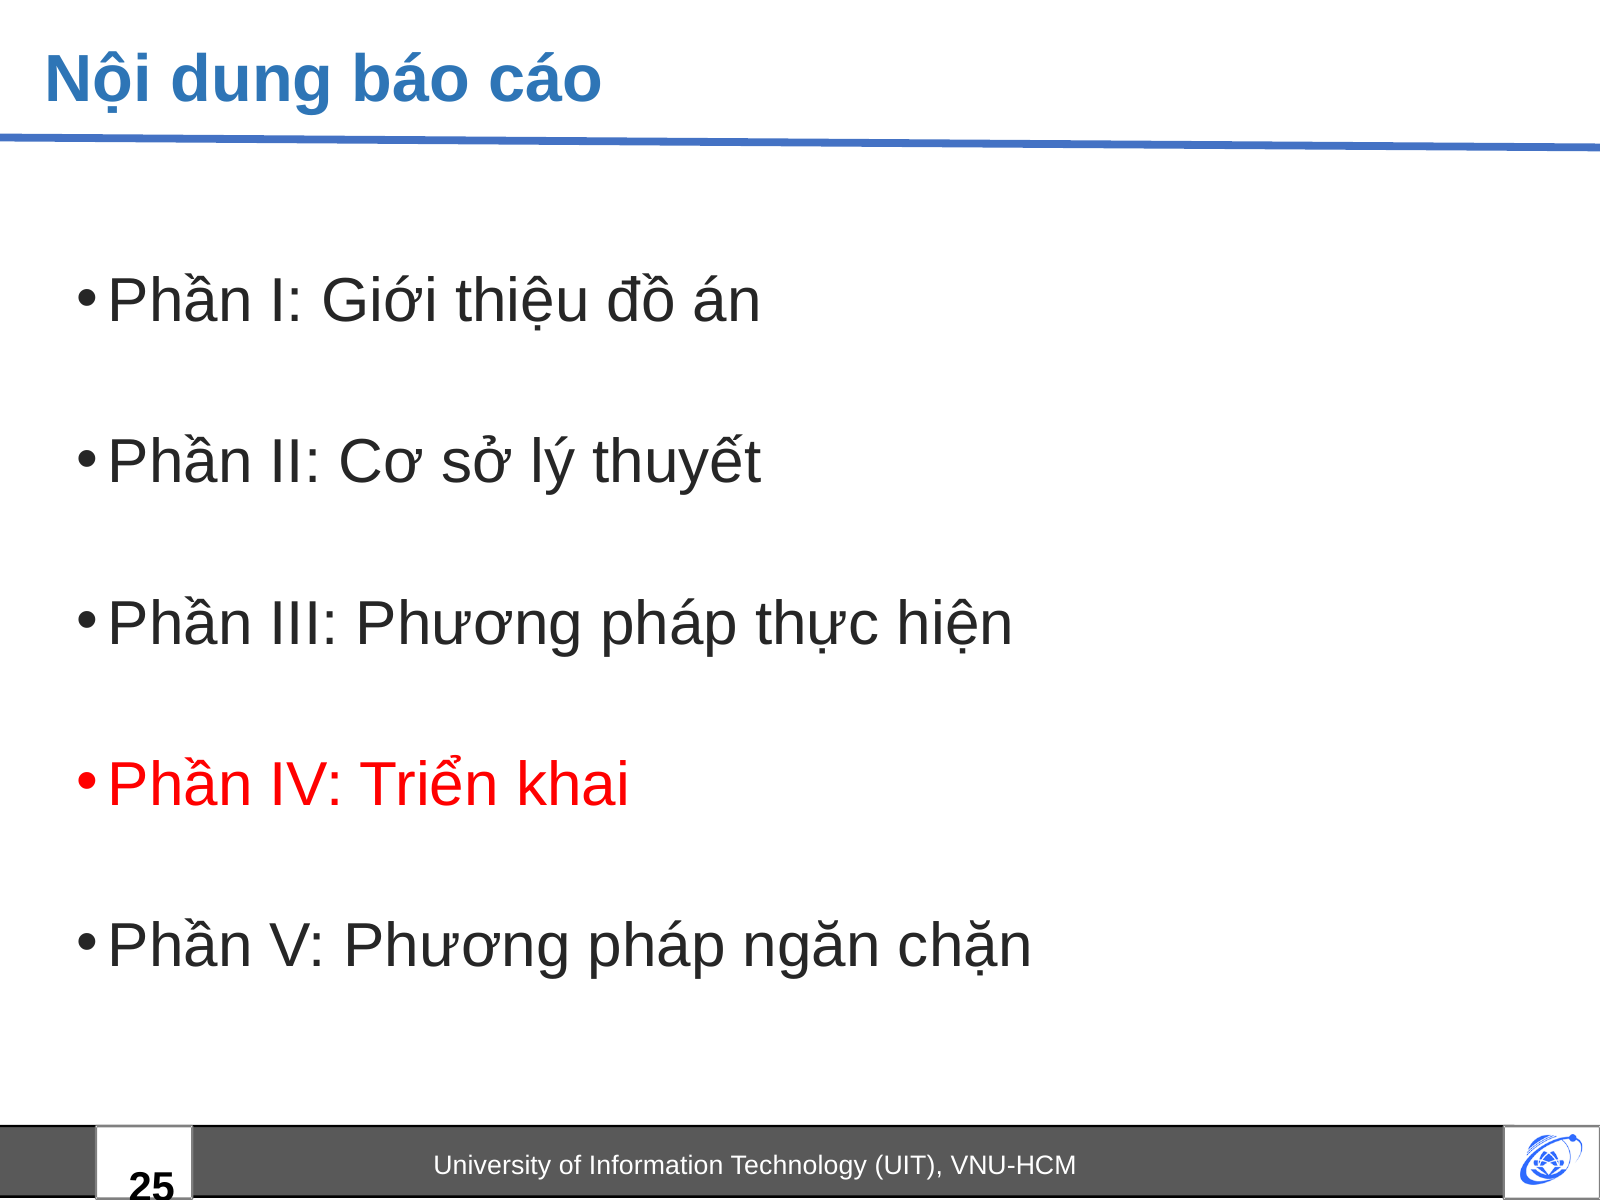

Nội dung báo cáo
Phần I: Giới thiệu đồ án

Phần II: Cơ sở lý thuyết

Phần III: Phương pháp thực hiện

Phần IV: Triển khai

Phần V: Phương pháp ngăn chặn

University of Information Technology (UIT), VNU-HCM

25